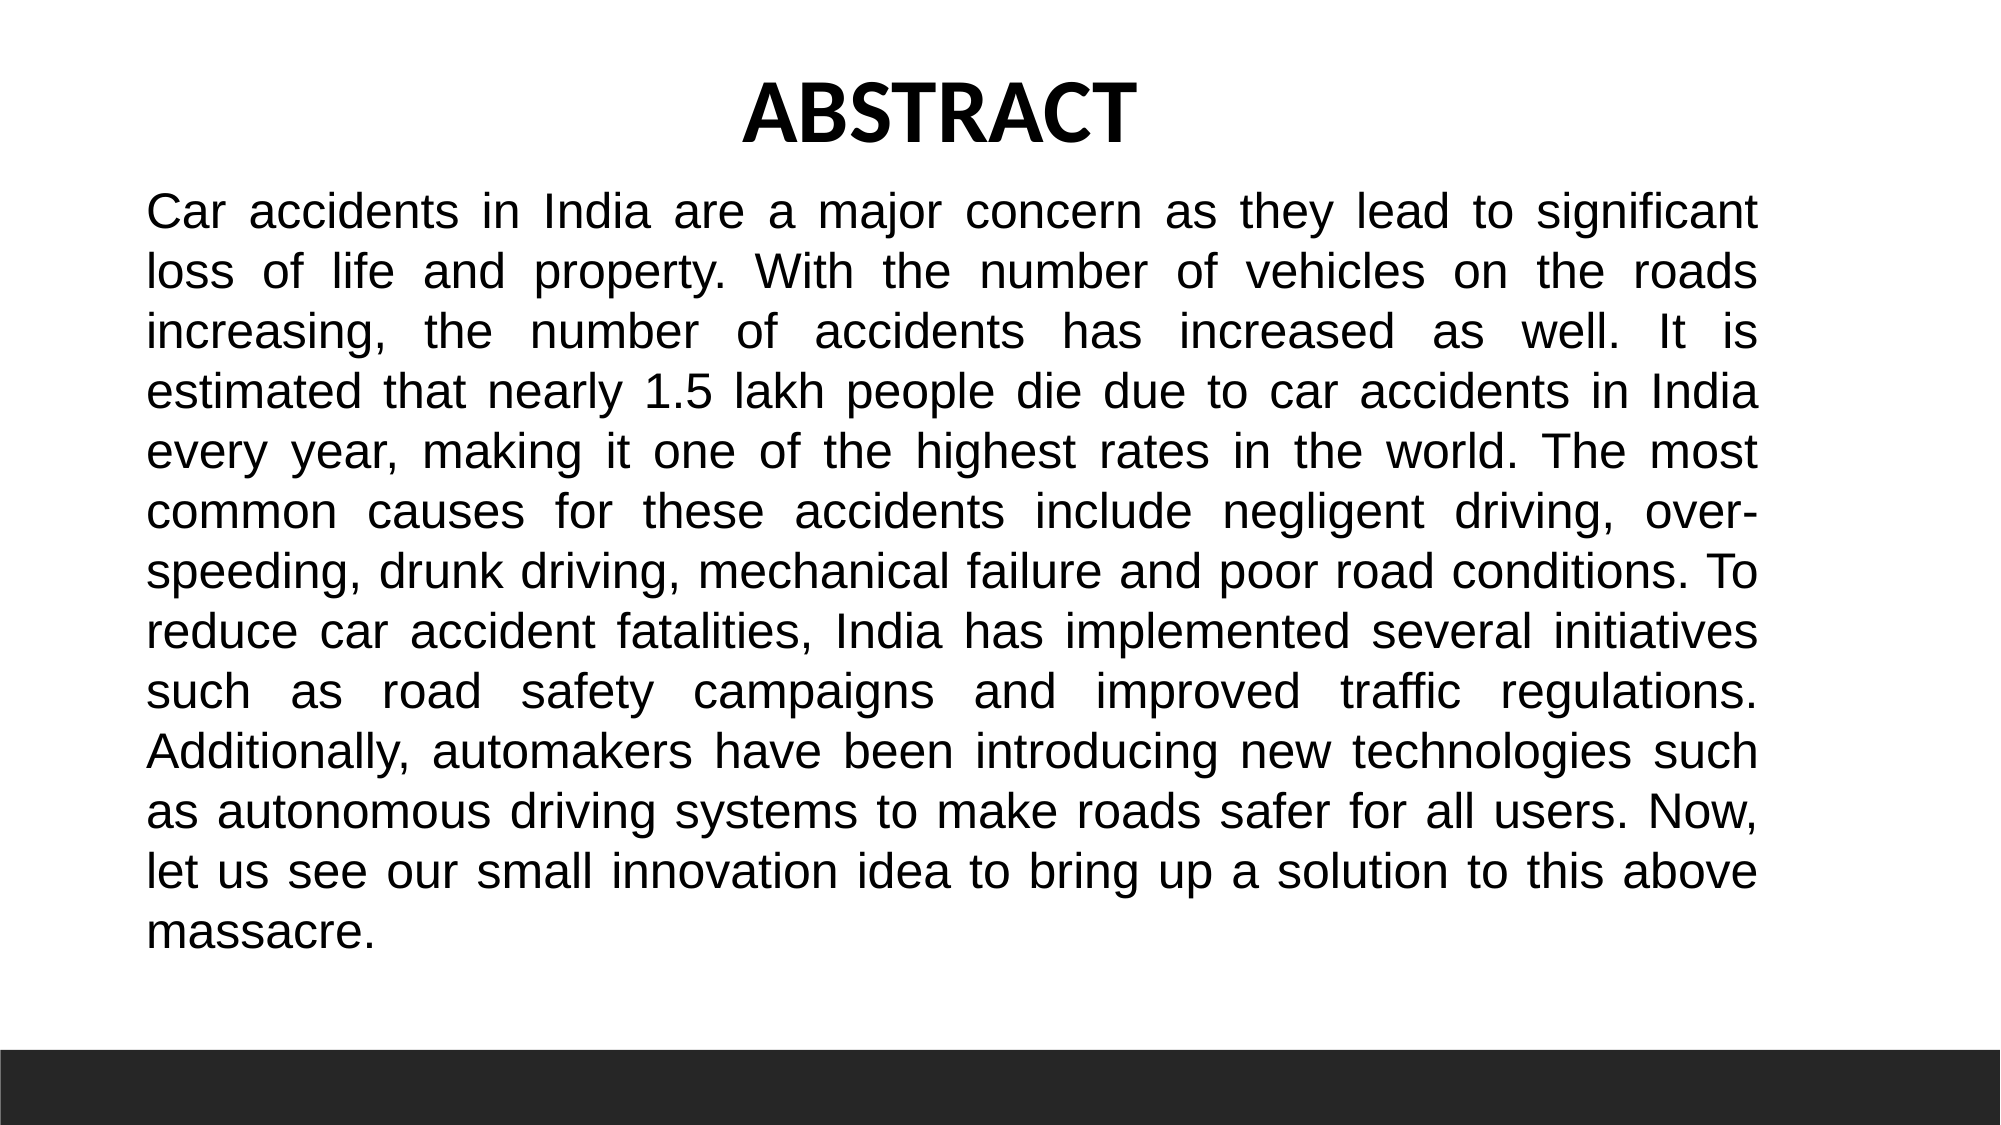

ABSTRACT
Car accidents in India are a major concern as they lead to significant loss of life and property. With the number of vehicles on the roads increasing, the number of accidents has increased as well. It is estimated that nearly 1.5 lakh people die due to car accidents in India every year, making it one of the highest rates in the world. The most common causes for these accidents include negligent driving, over-speeding, drunk driving, mechanical failure and poor road conditions. To reduce car accident fatalities, India has implemented several initiatives such as road safety campaigns and improved traffic regulations. Additionally, automakers have been introducing new technologies such as autonomous driving systems to make roads safer for all users. Now, let us see our small innovation idea to bring up a solution to this above massacre.